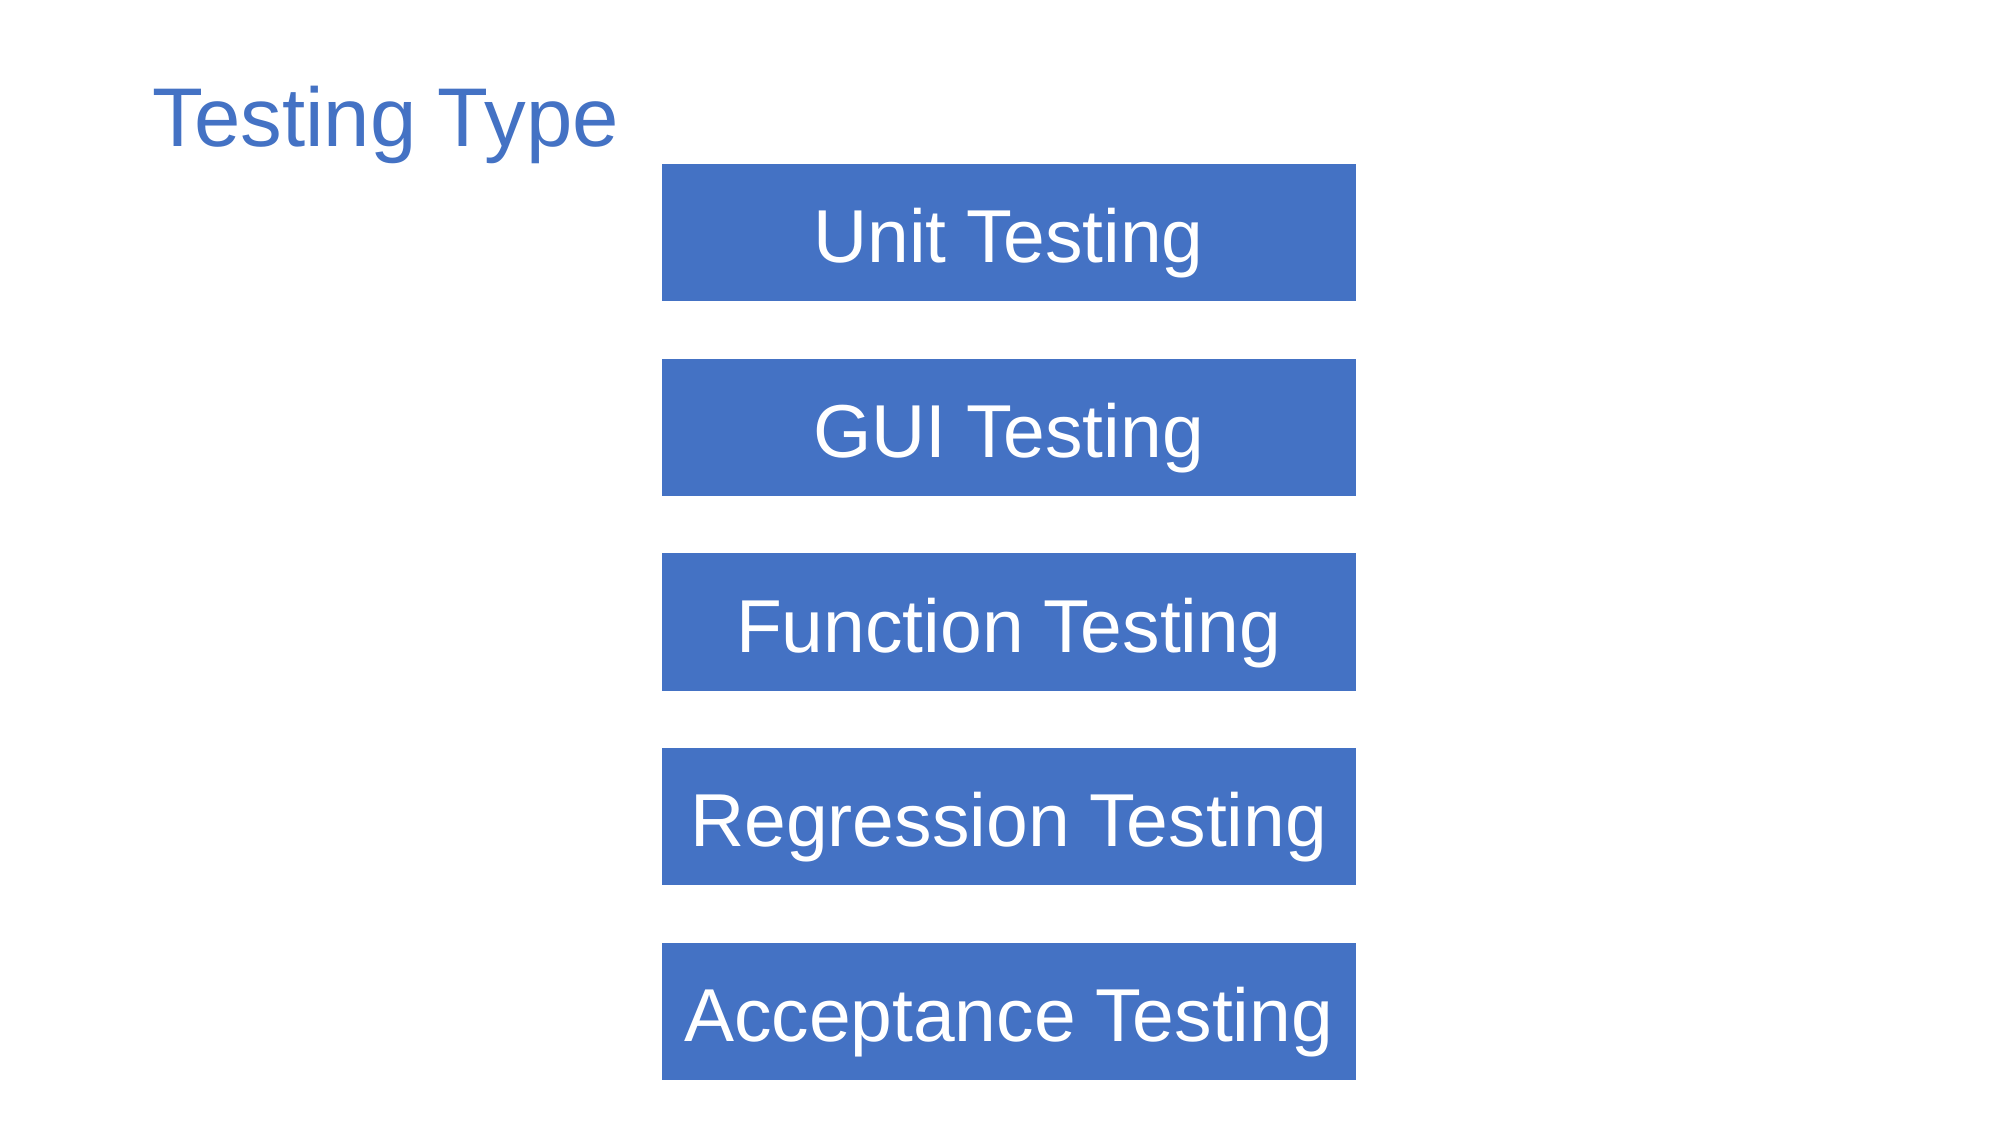

# Testing Type
Unit Testing
59
GUI Testing
Use Case
Function Testing
Regression Testing
Acceptance Testing